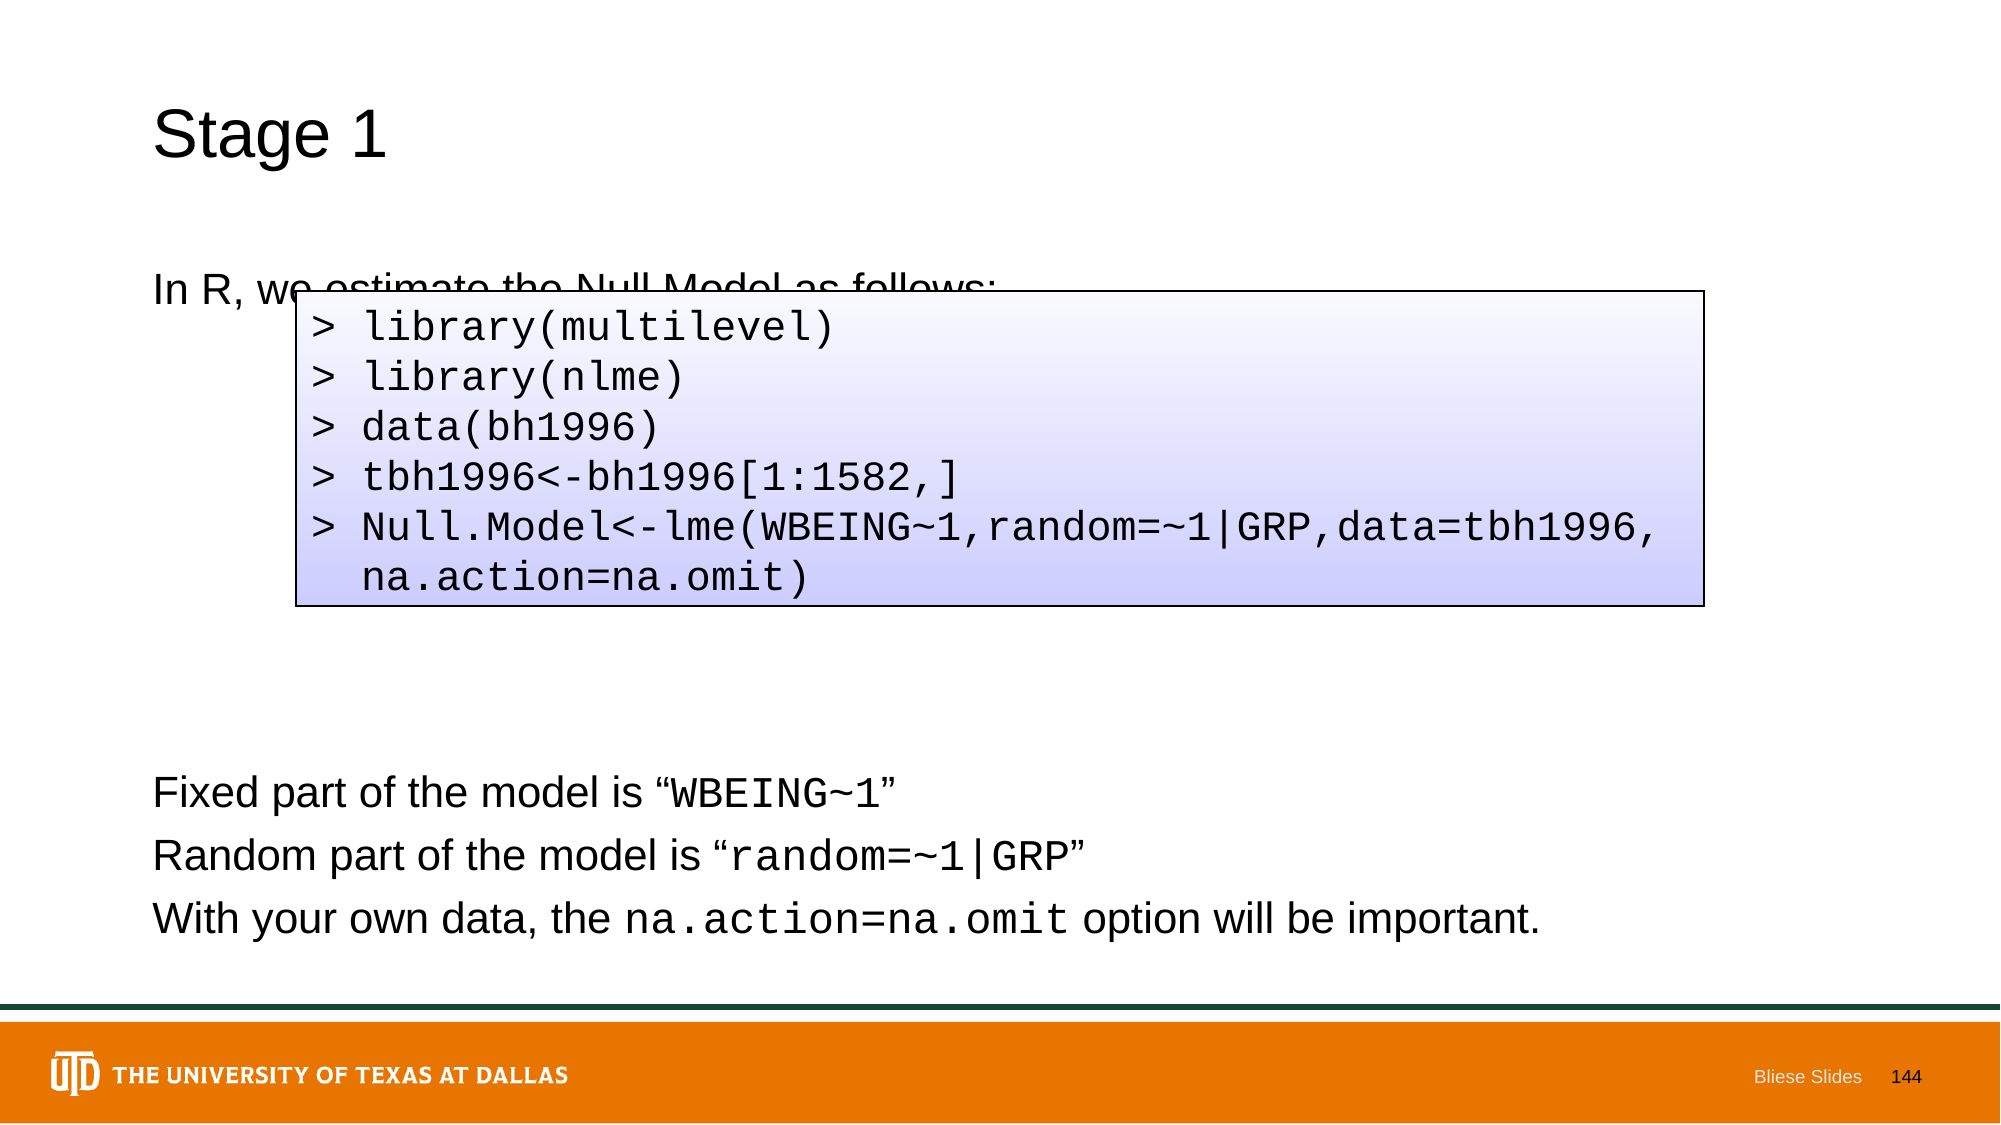

# Stage 1
In R, we estimate the Null Model as follows:

Fixed part of the model is “WBEING~1”
Random part of the model is “random=~1|GRP”
With your own data, the na.action=na.omit option will be important.

> library(multilevel)
> library(nlme)
> data(bh1996)
> tbh1996<-bh1996[1:1582,]
> Null.Model<-lme(WBEING~1,random=~1|GRP,data=tbh1996,
  na.action=na.omit)
Bliese Slides
144